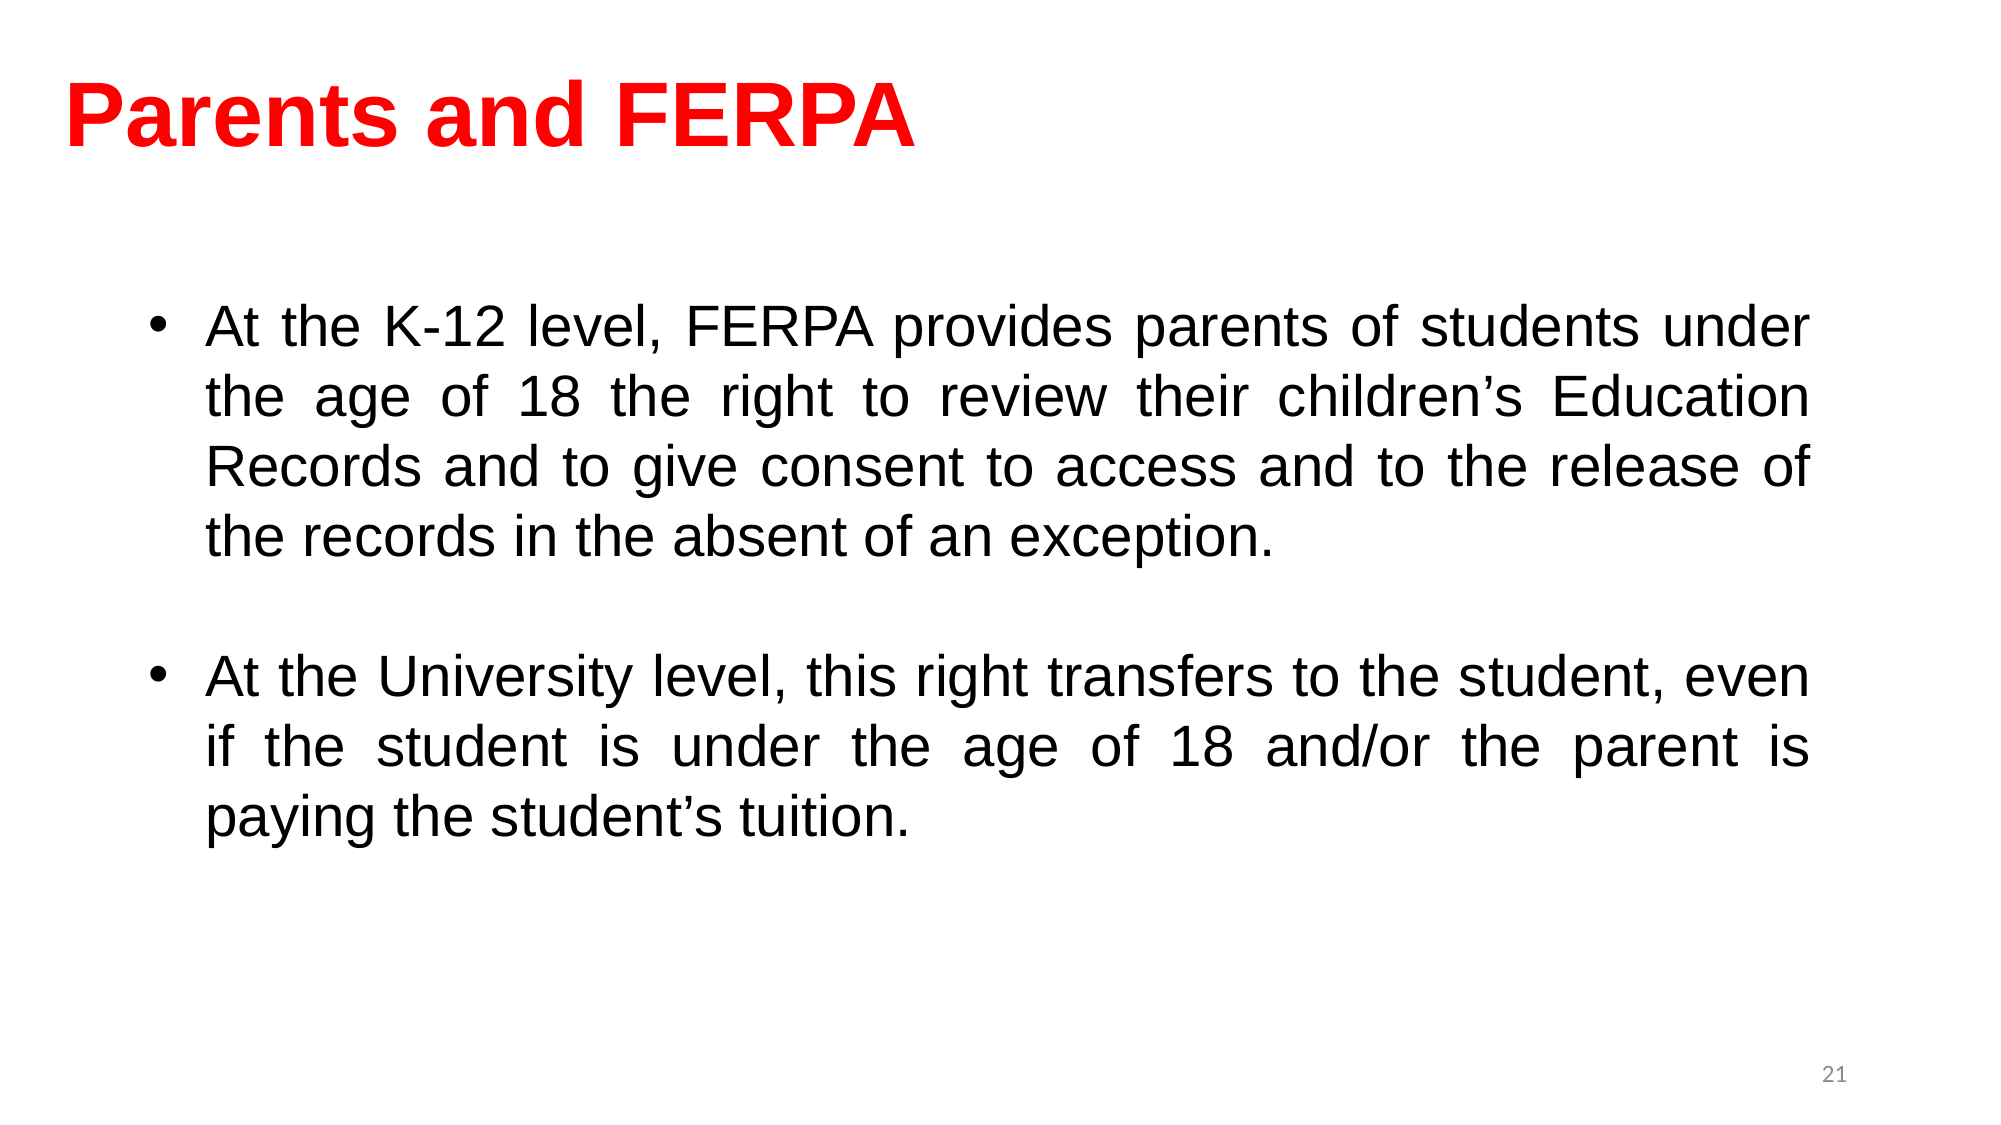

# Parents and FERPA
At the K-12 level, FERPA provides parents of students under the age of 18 the right to review their children’s Education Records and to give consent to access and to the release of the records in the absent of an exception.

At the University level, this right transfers to the student, even if the student is under the age of 18 and/or the parent is paying the student’s tuition.

21